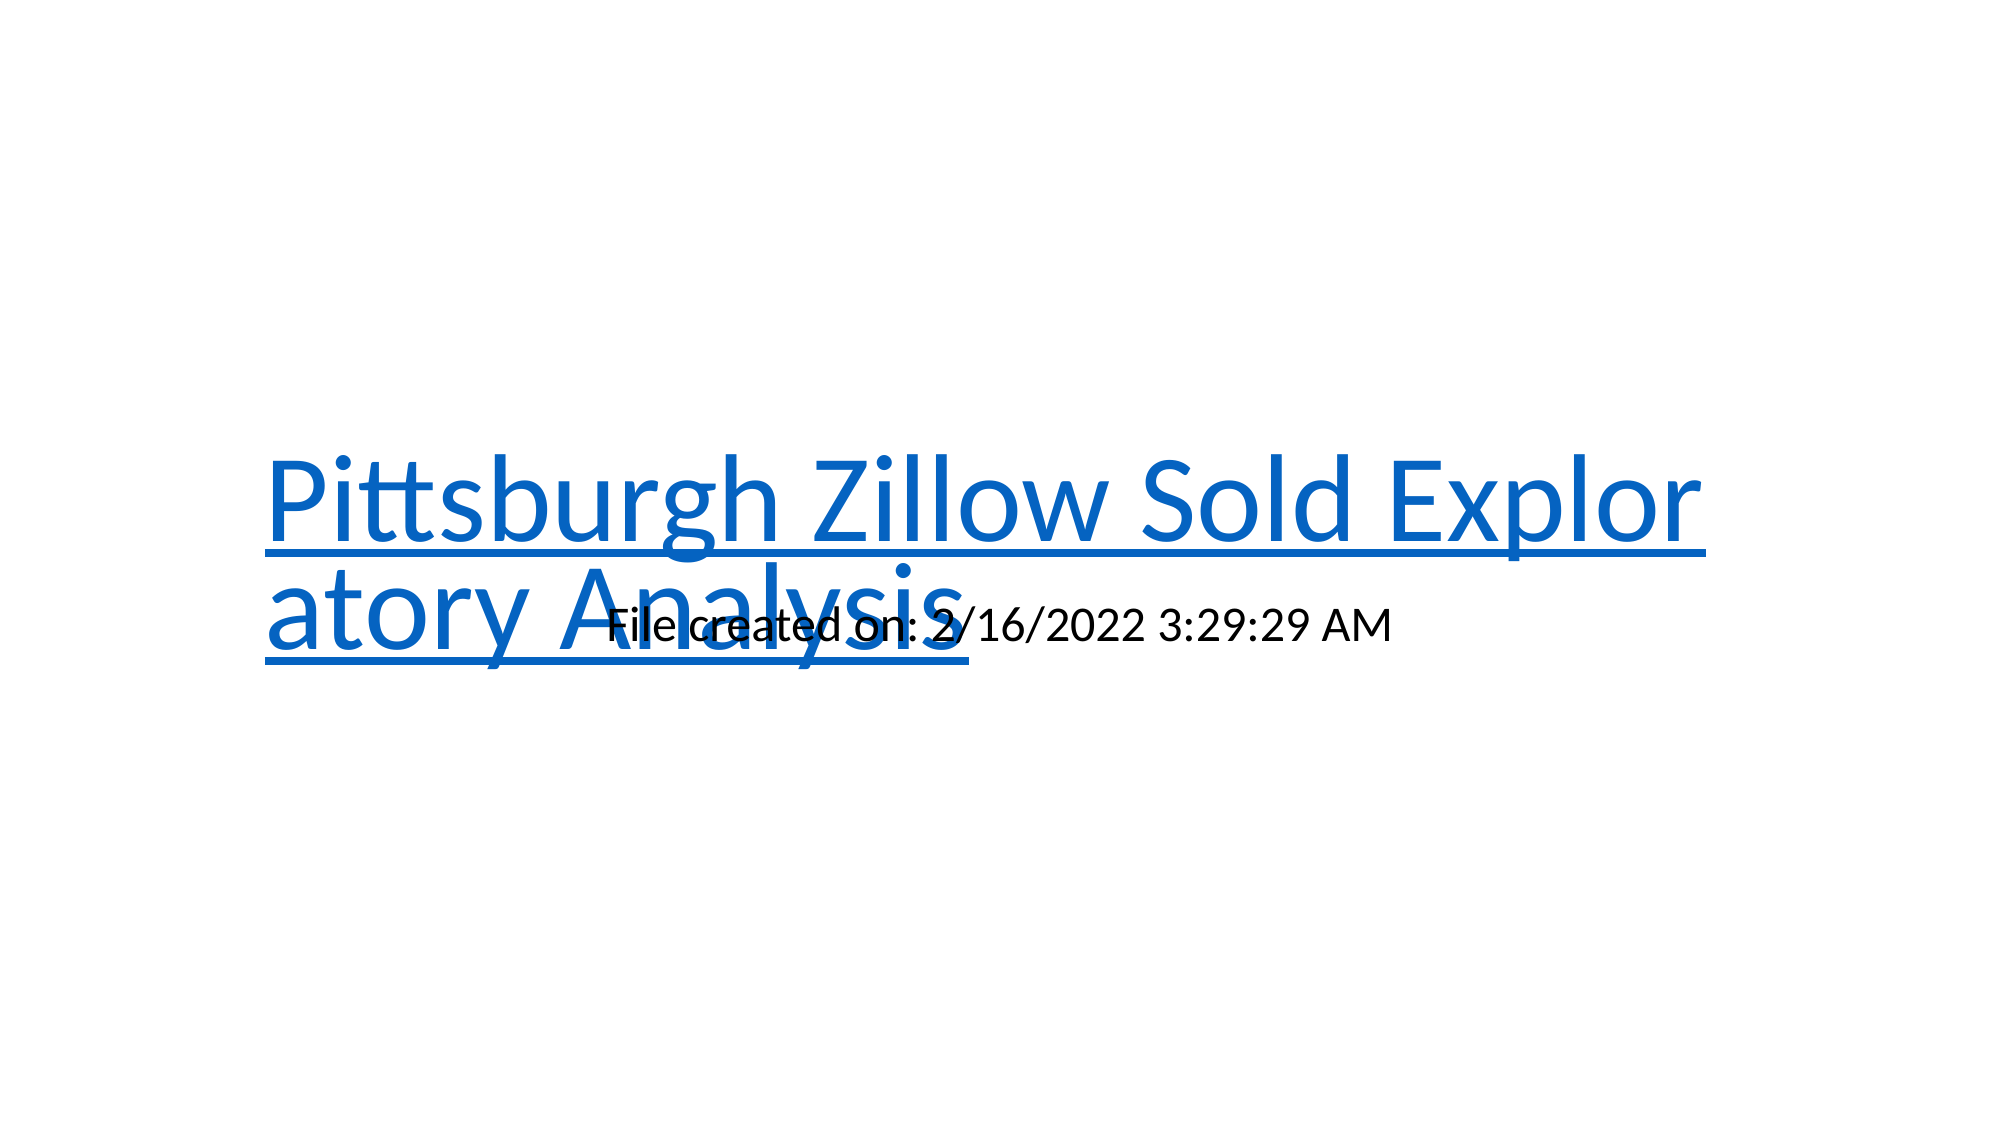

# Pittsburgh Zillow Sold Exploratory Analysis
File created on: 2/16/2022 3:29:29 AM